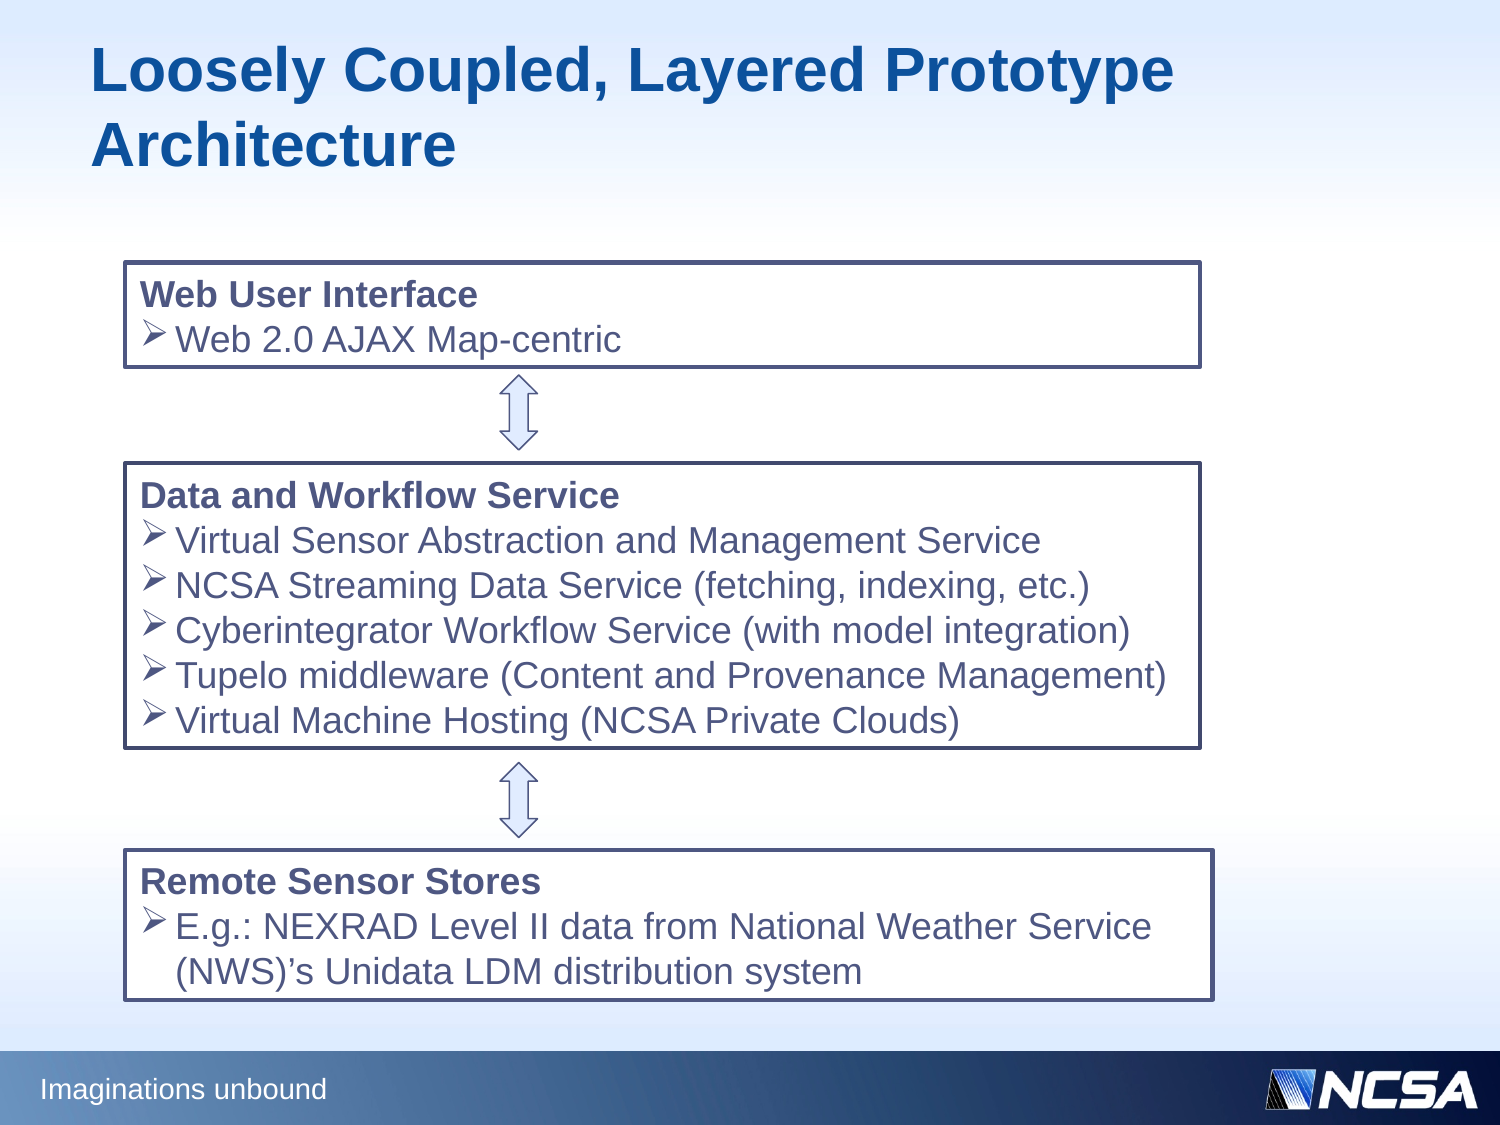

# Loosely Coupled, Layered Prototype Architecture
Web User Interface
Web 2.0 AJAX Map-centric

Data and Workflow Service
Virtual Sensor Abstraction and Management Service
NCSA Streaming Data Service (fetching, indexing, etc.)
Cyberintegrator Workflow Service (with model integration)
Tupelo middleware (Content and Provenance Management)
Virtual Machine Hosting (NCSA Private Clouds)

Remote Sensor Stores
E.g.: NEXRAD Level II data from National Weather Service (NWS)’s Unidata LDM distribution system
Imaginations unbound